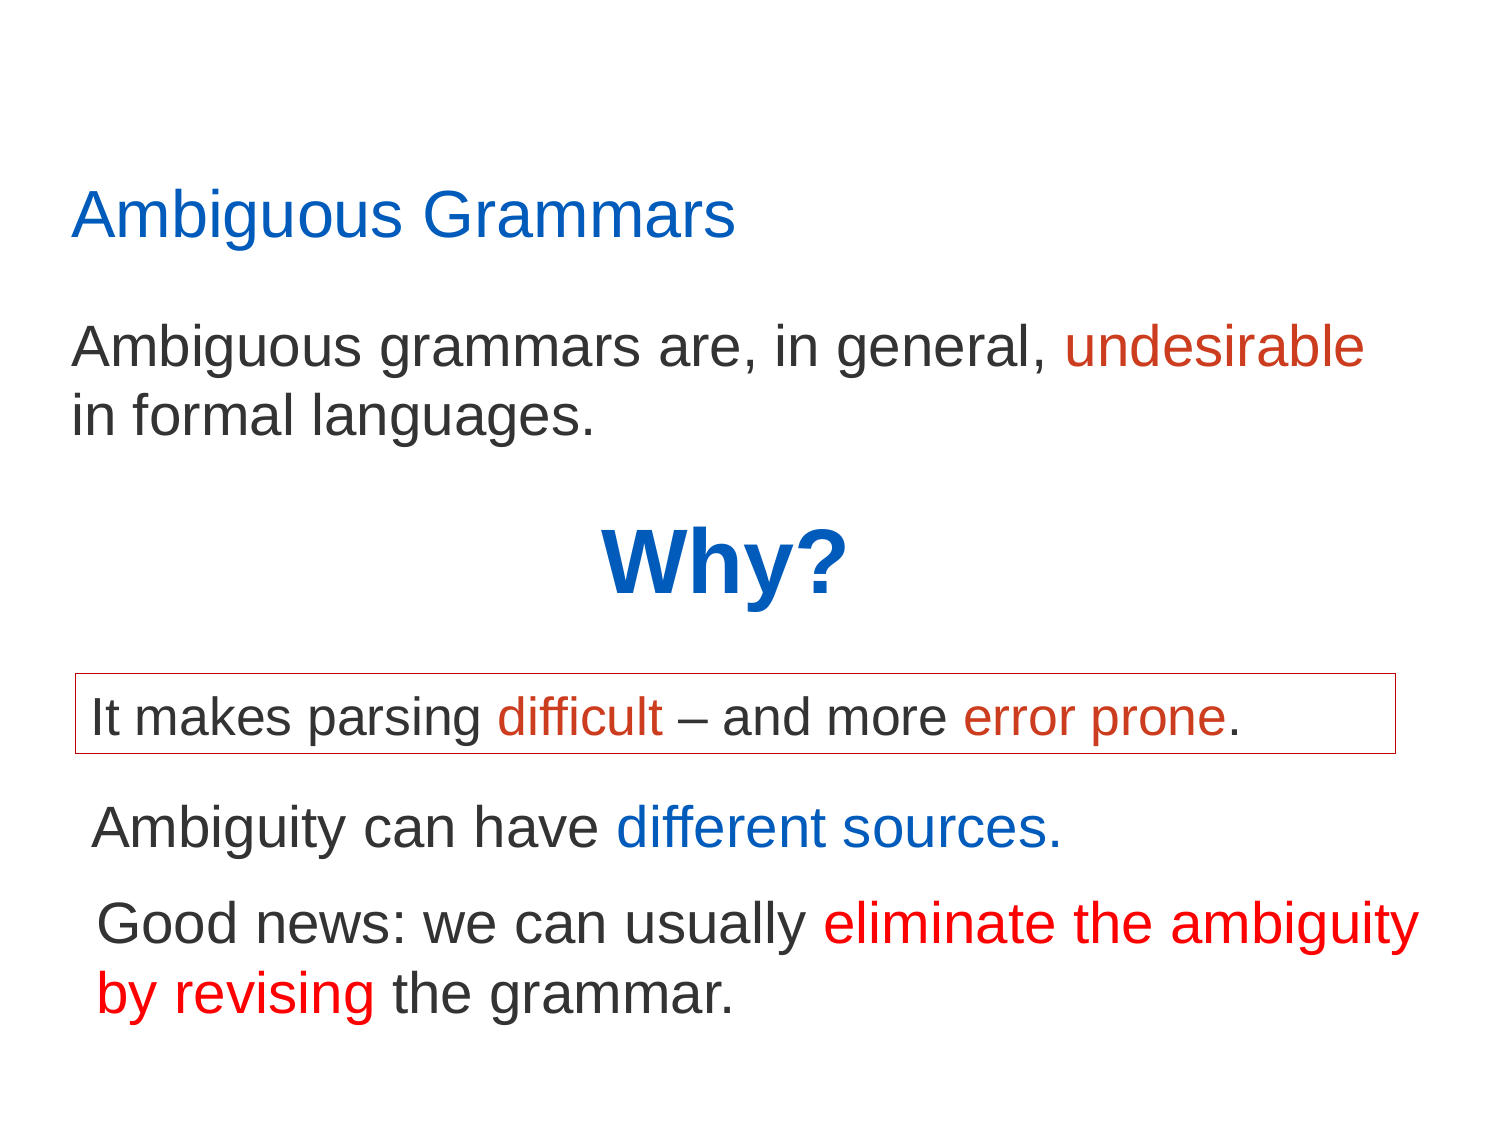

# Ambiguous Grammars
Ambiguous grammars are, in general, undesirable in formal languages.
Why?
It makes parsing difficult – and more error prone.
Ambiguity can have different sources.
Good news: we can usually eliminate the ambiguity by revising the grammar.